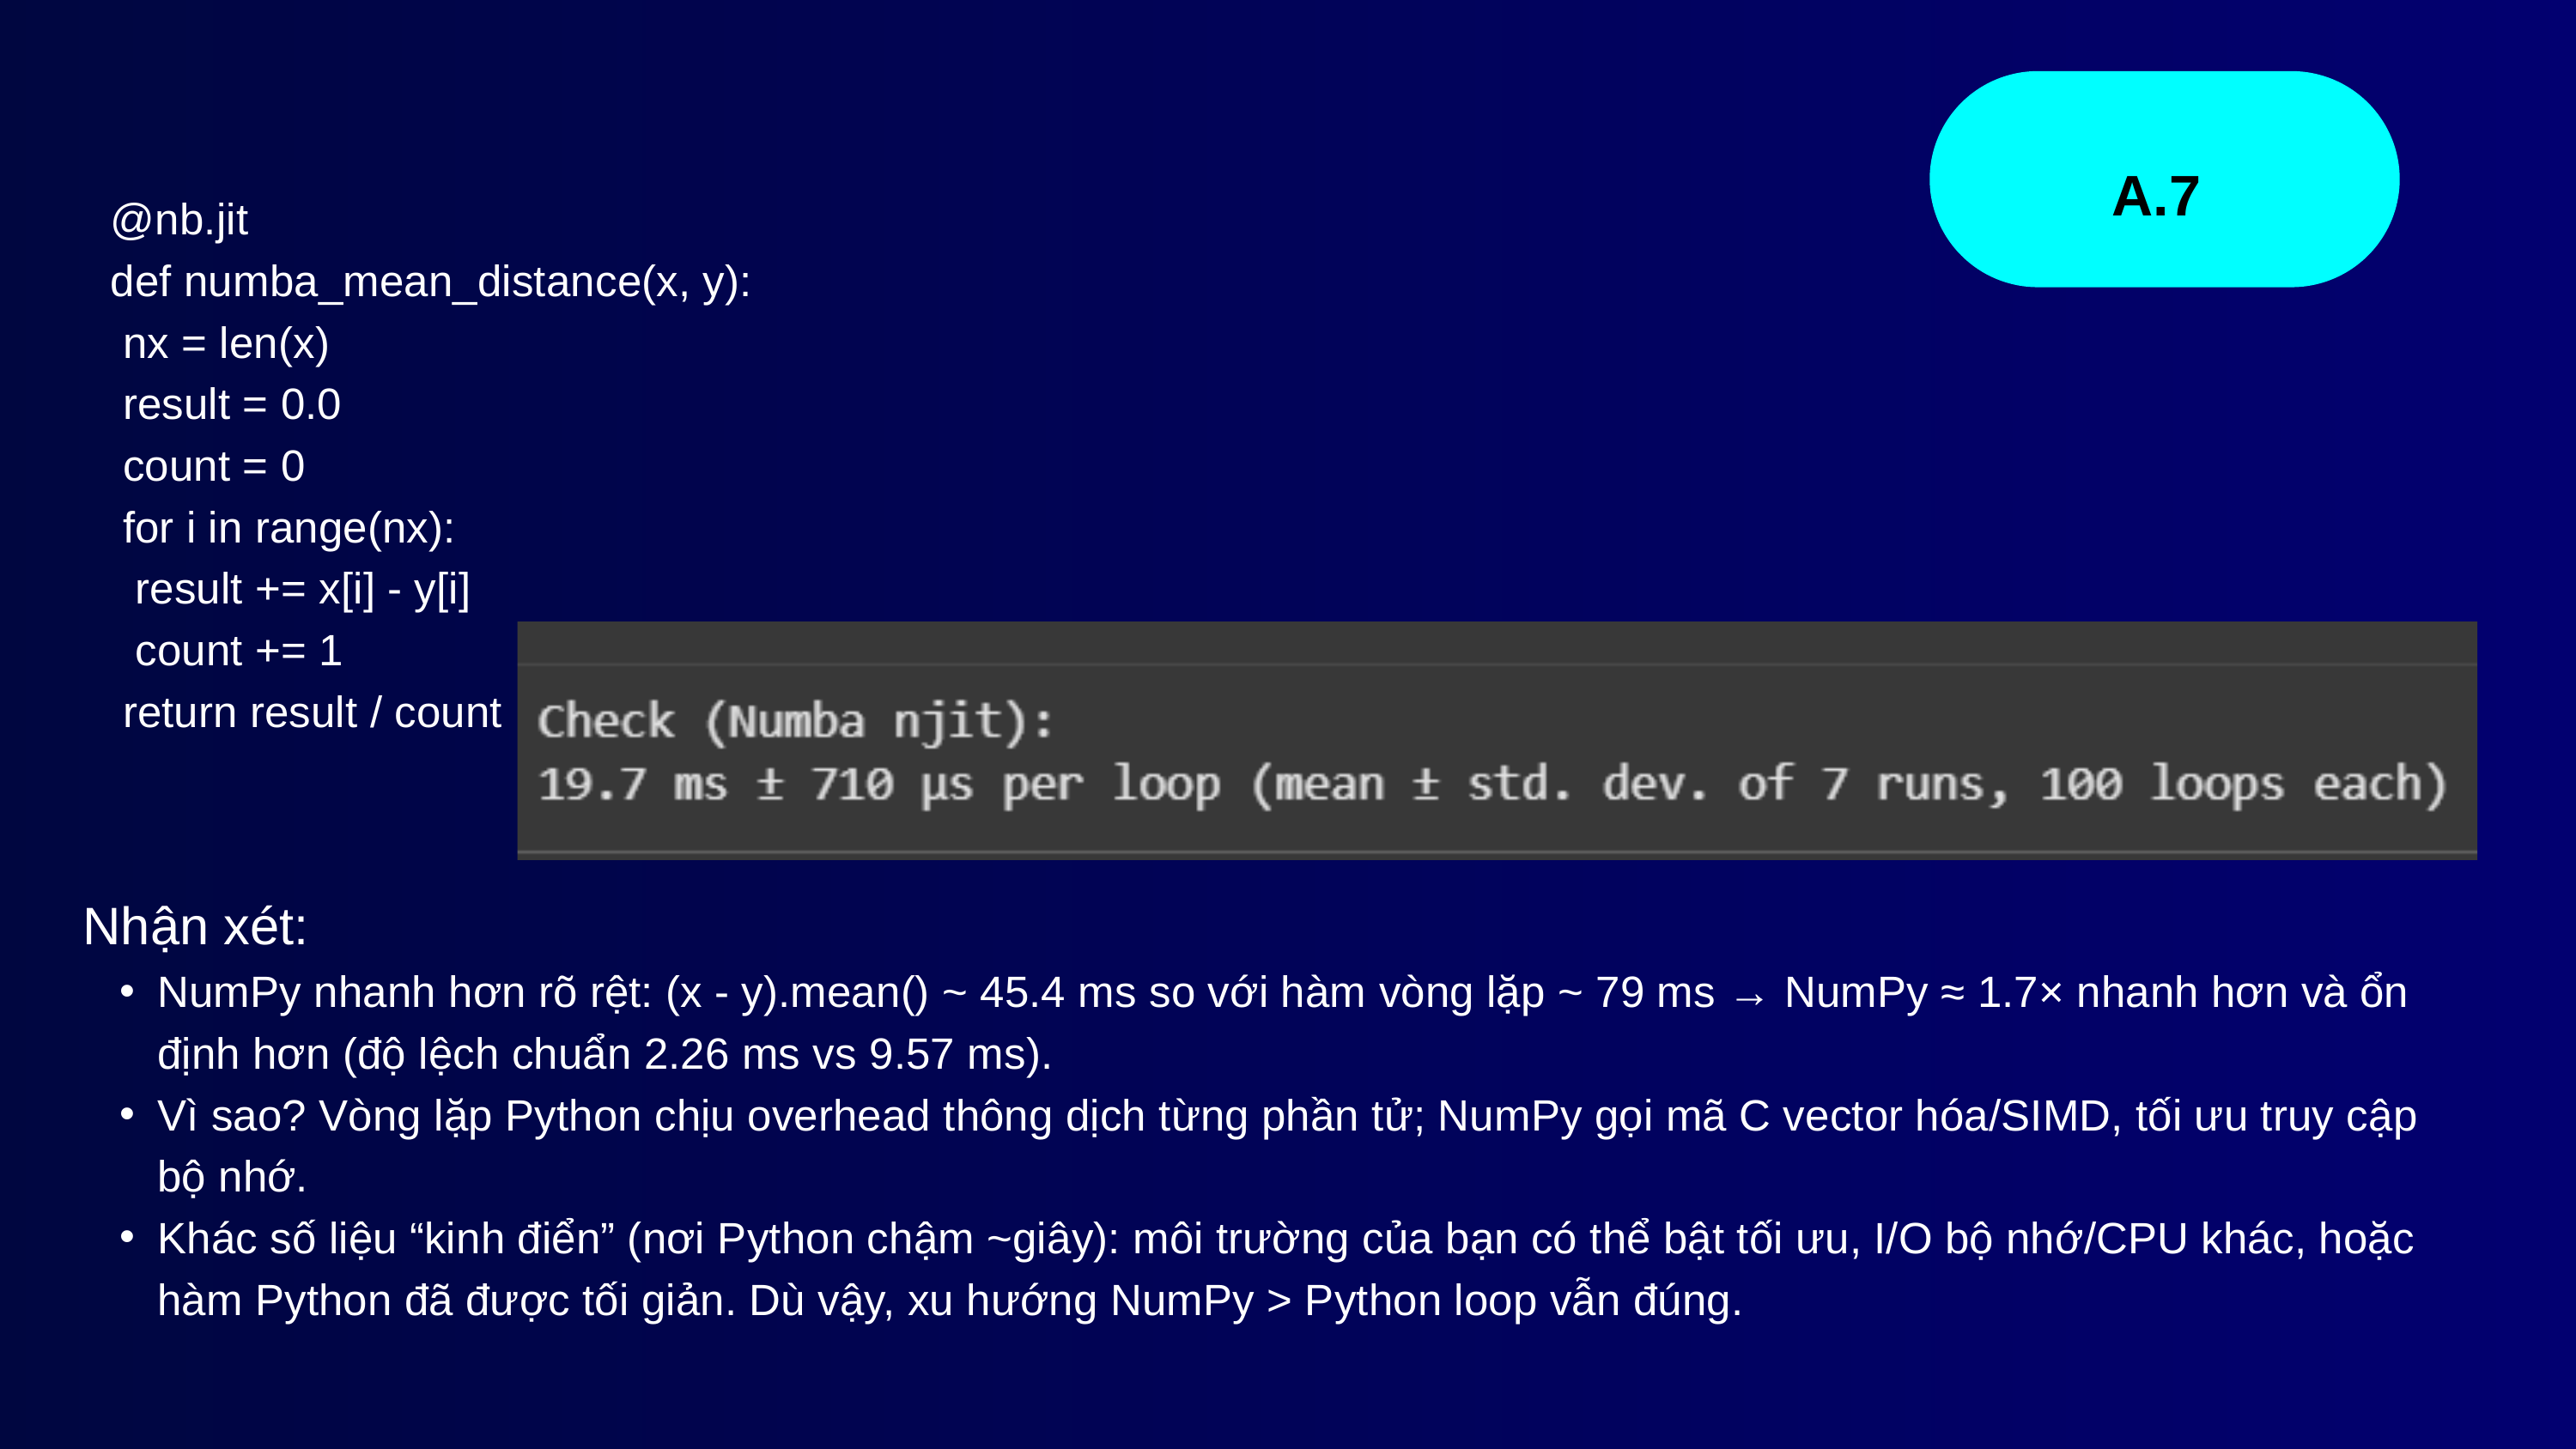

A.7

@nb.jit
def numba_mean_distance(x, y):
 nx = len(x)
 result = 0.0
 count = 0
 for i in range(nx):
  result += x[i] - y[i]
  count += 1
 return result / count

Nhận xét:
NumPy nhanh hơn rõ rệt: (x - y).mean() ~ 45.4 ms so với hàm vòng lặp ~ 79 ms → NumPy ≈ 1.7× nhanh hơn và ổn định hơn (độ lệch chuẩn 2.26 ms vs 9.57 ms).
Vì sao? Vòng lặp Python chịu overhead thông dịch từng phần tử; NumPy gọi mã C vector hóa/SIMD, tối ưu truy cập bộ nhớ.
Khác số liệu “kinh điển” (nơi Python chậm ~giây): môi trường của bạn có thể bật tối ưu, I/O bộ nhớ/CPU khác, hoặc hàm Python đã được tối giản. Dù vậy, xu hướng NumPy > Python loop vẫn đúng.